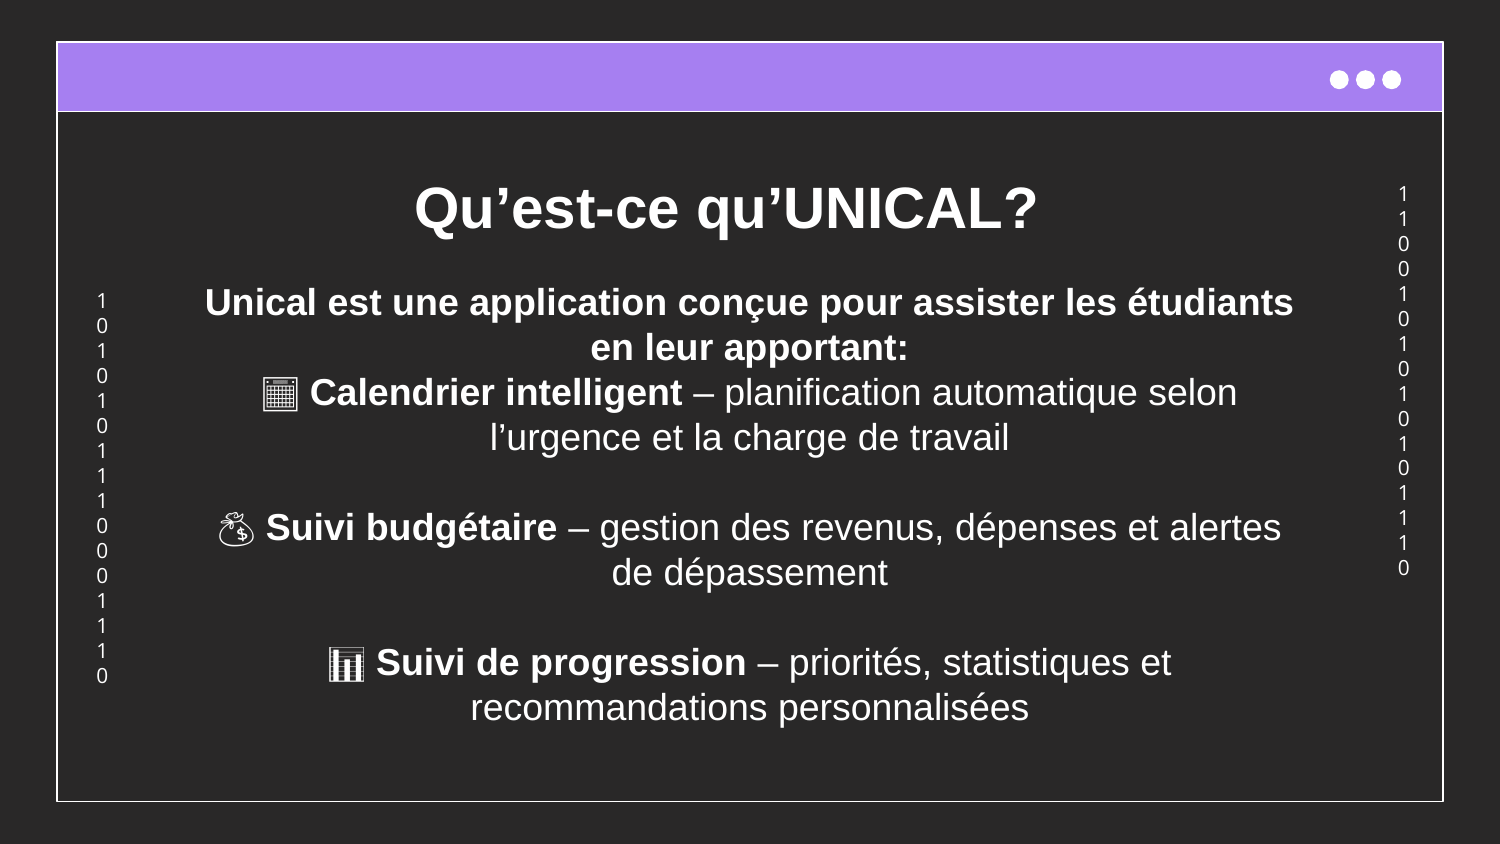

# Qu’est-ce qu’UNICAL?
Unical est une application conçue pour assister les étudiants en leur apportant:
📅 Calendrier intelligent – planification automatique selon l’urgence et la charge de travail
💰 Suivi budgétaire – gestion des revenus, dépenses et alertes de dépassement
📊 Suivi de progression – priorités, statistiques et recommandations personnalisées